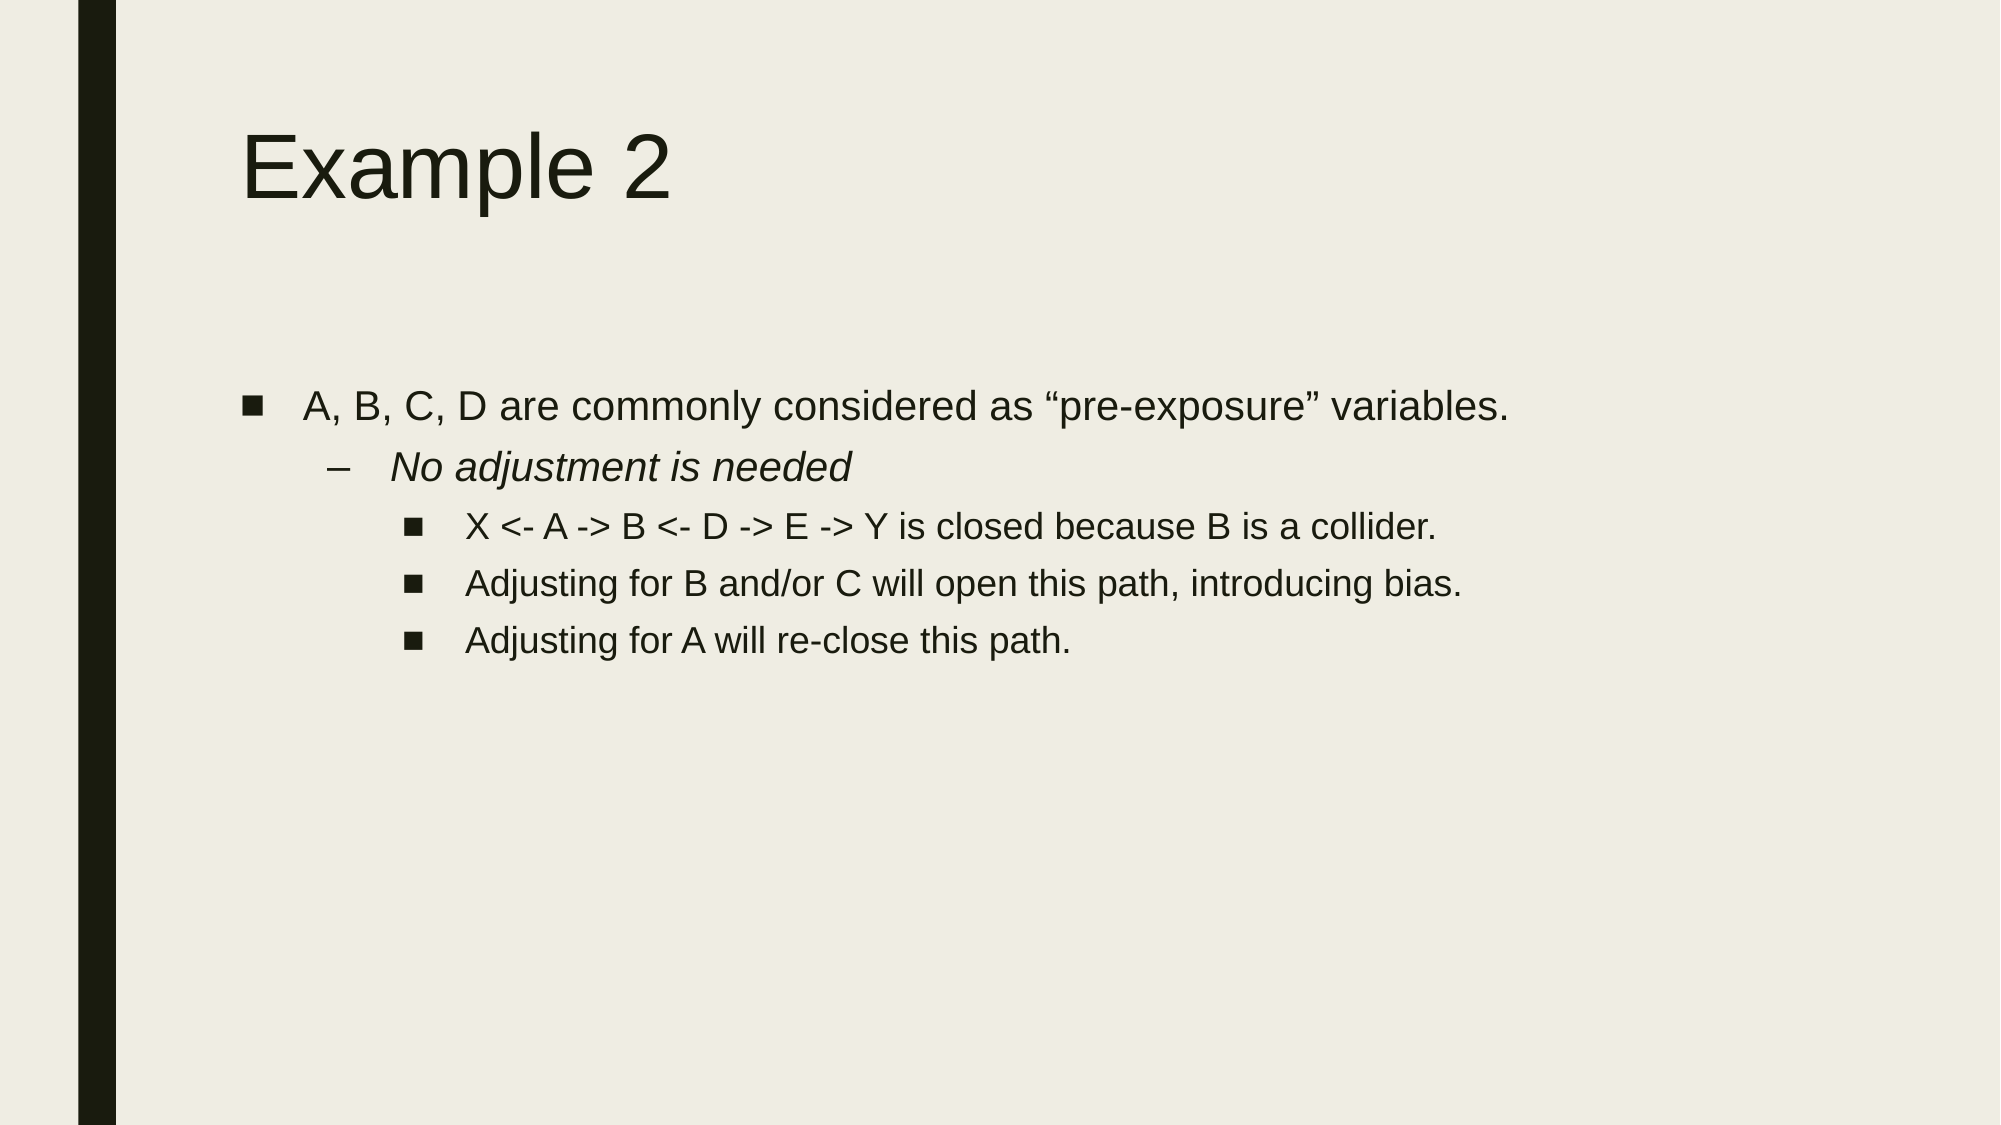

# Example 2
A, B, C, D are commonly considered as “pre-exposure” variables.
No adjustment is needed
X <- A -> B <- D -> E -> Y is closed because B is a collider.
Adjusting for B and/or C will open this path, introducing bias.
Adjusting for A will re-close this path.